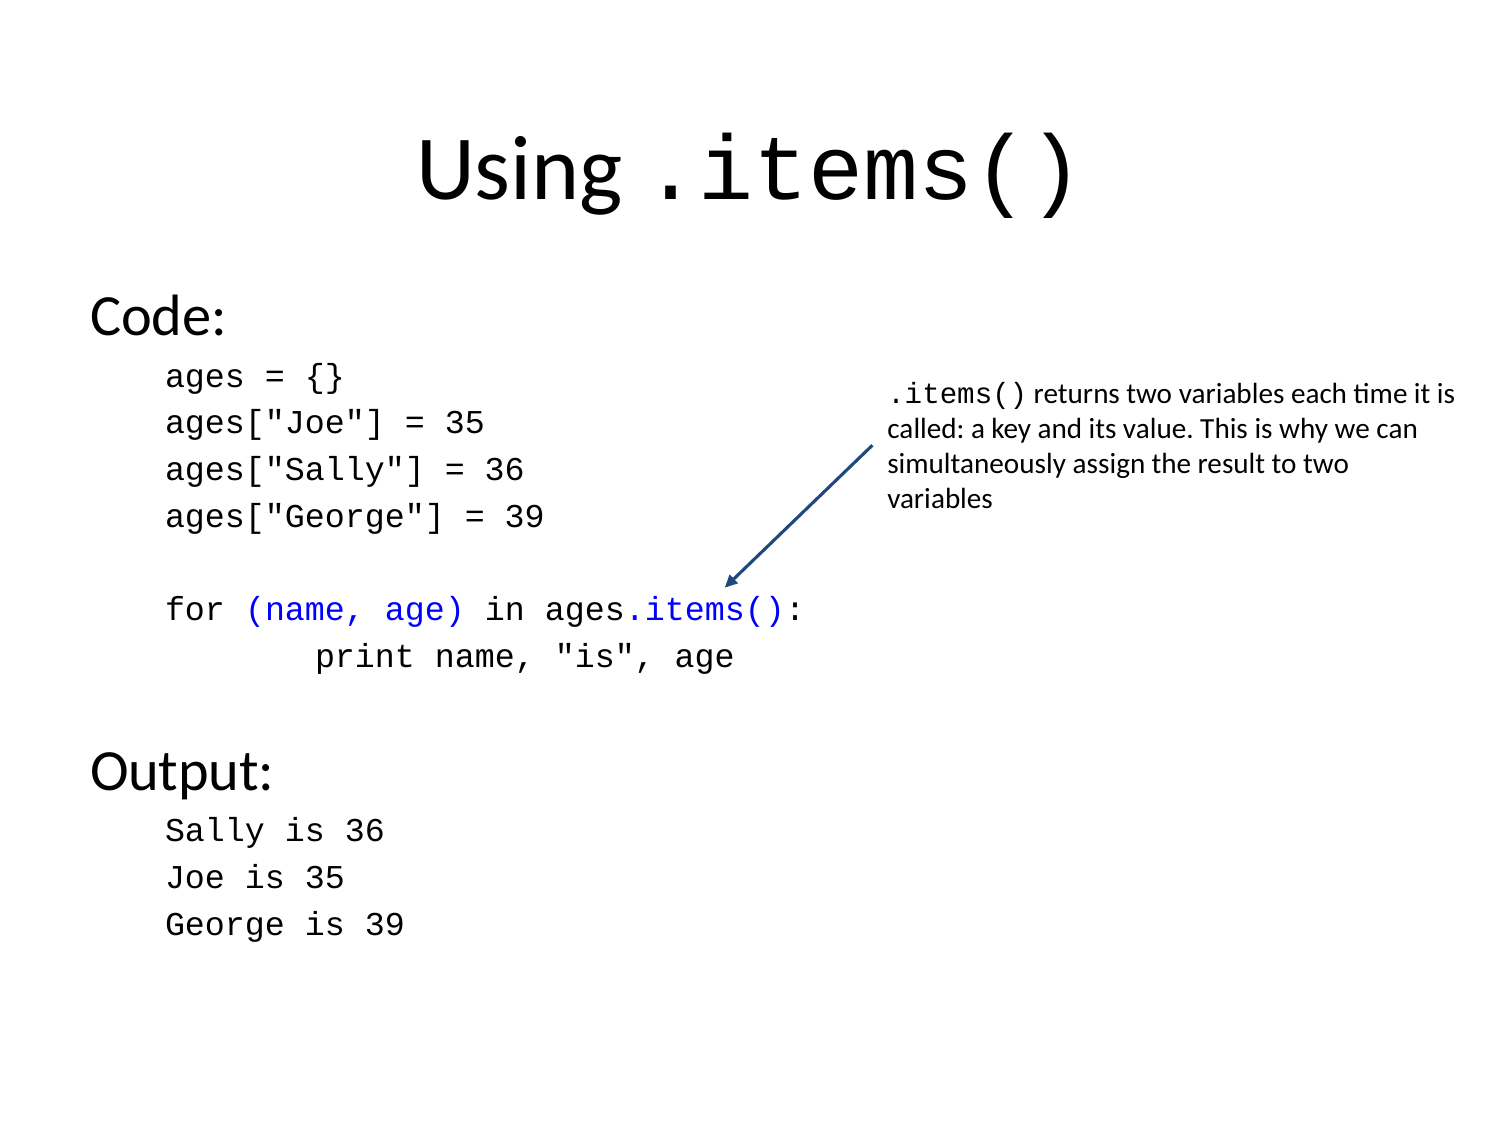

# Using .items()
Code:
ages = {}
ages["Joe"] = 35
ages["Sally"] = 36
ages["George"] = 39

for (name, age) in ages.items():
	print name, "is", age

Output:
Sally is 36
Joe is 35
George is 39
.items() returns two variables each time it is called: a key and its value. This is why we can simultaneously assign the result to two variables